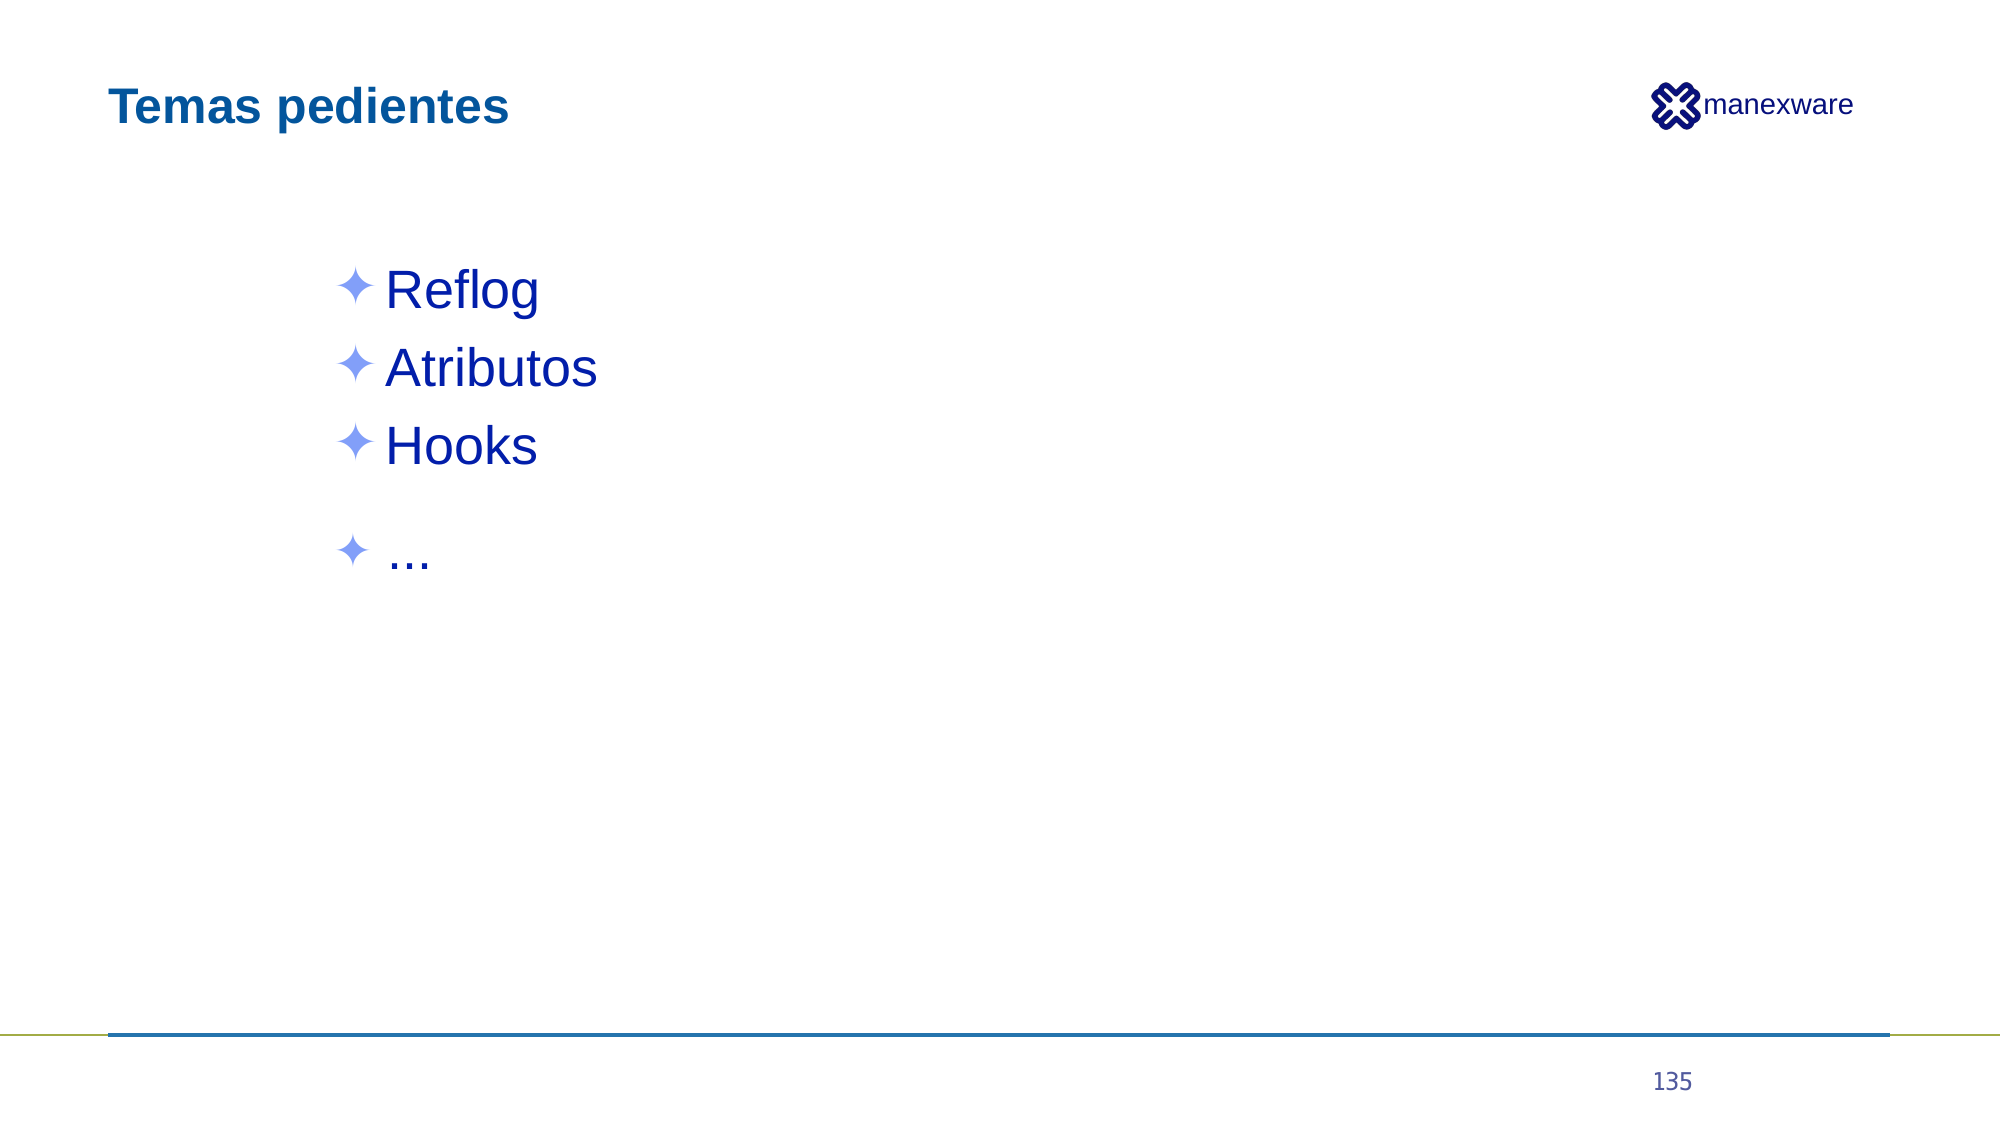

# Temas pedientes
Reflog
Atributos
Hooks
✦ ...
135